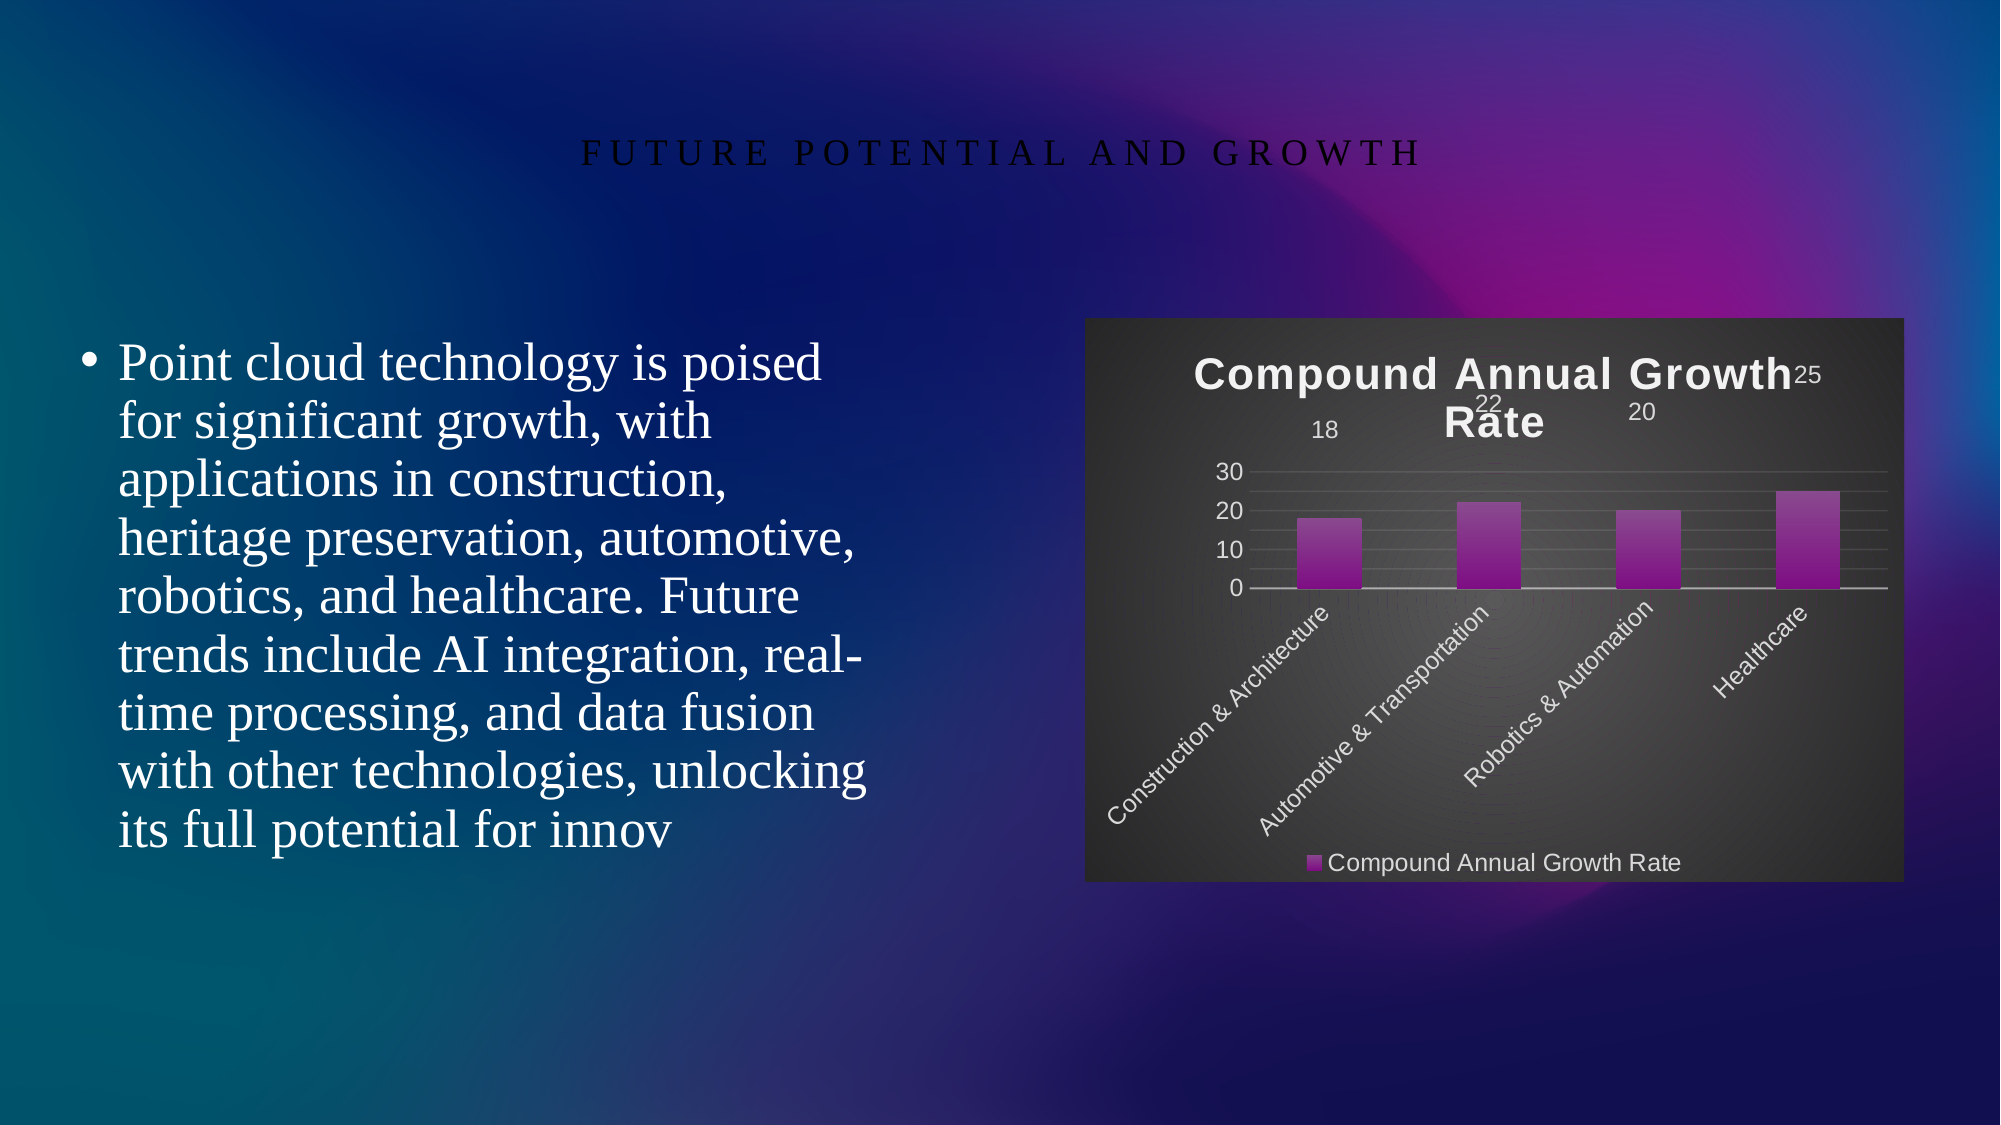

# Future Potential and Growth

### Chart:

| Category | Compound Annual Growth Rate |
|---|---|
| Construction & Architecture  | 18.0 |
| Automotive & Transportation  | 22.0 |
| Robotics & Automation | 20.0 |
| Healthcare  | 25.0 |
Point cloud technology is poised for significant growth, with applications in construction, heritage preservation, automotive, robotics, and healthcare. Future trends include AI integration, real-time processing, and data fusion with other technologies, unlocking its full potential for innov